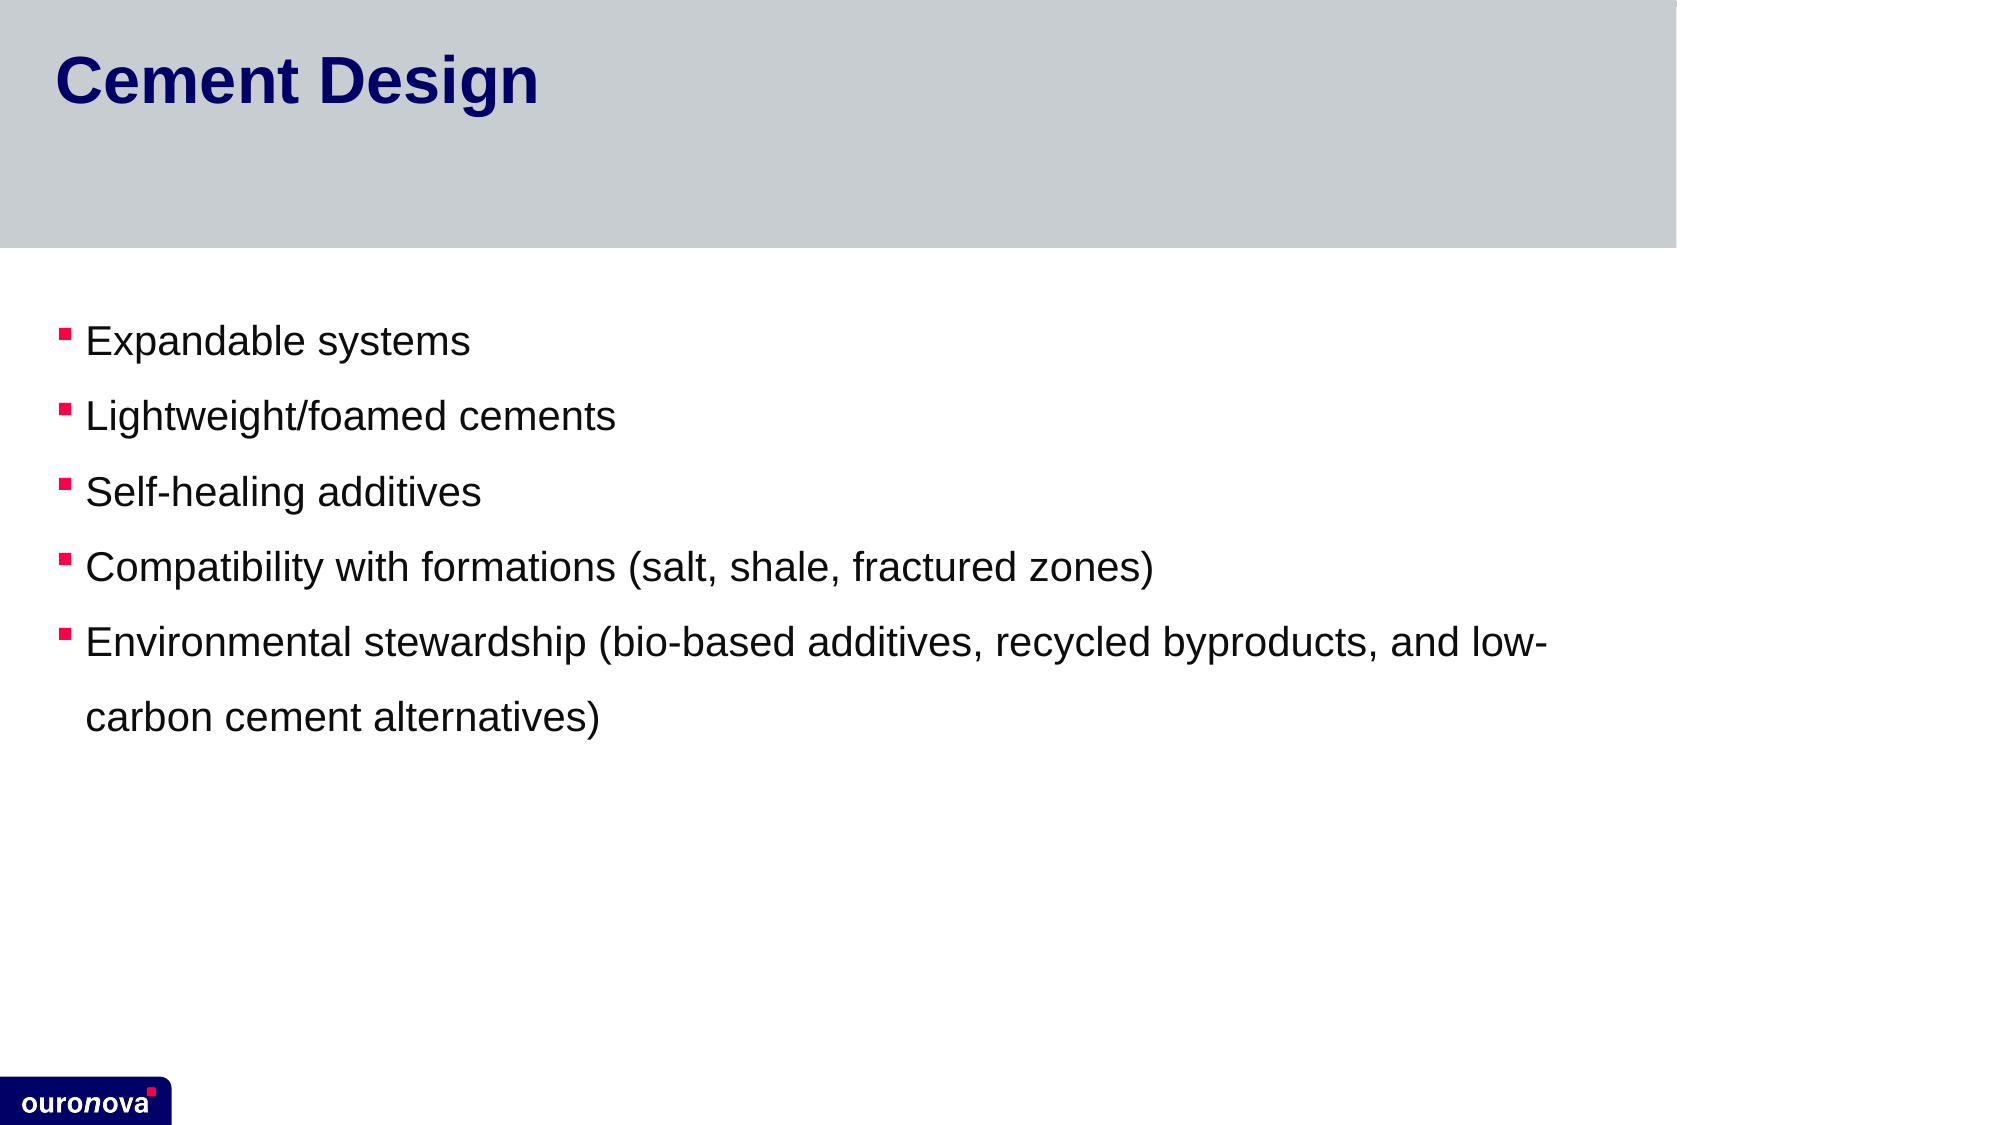

# Cement Design
Expandable systems
Lightweight/foamed cements
Self-healing additives
Compatibility with formations (salt, shale, fractured zones)
Environmental stewardship (bio-based additives, recycled byproducts, and low-carbon cement alternatives)